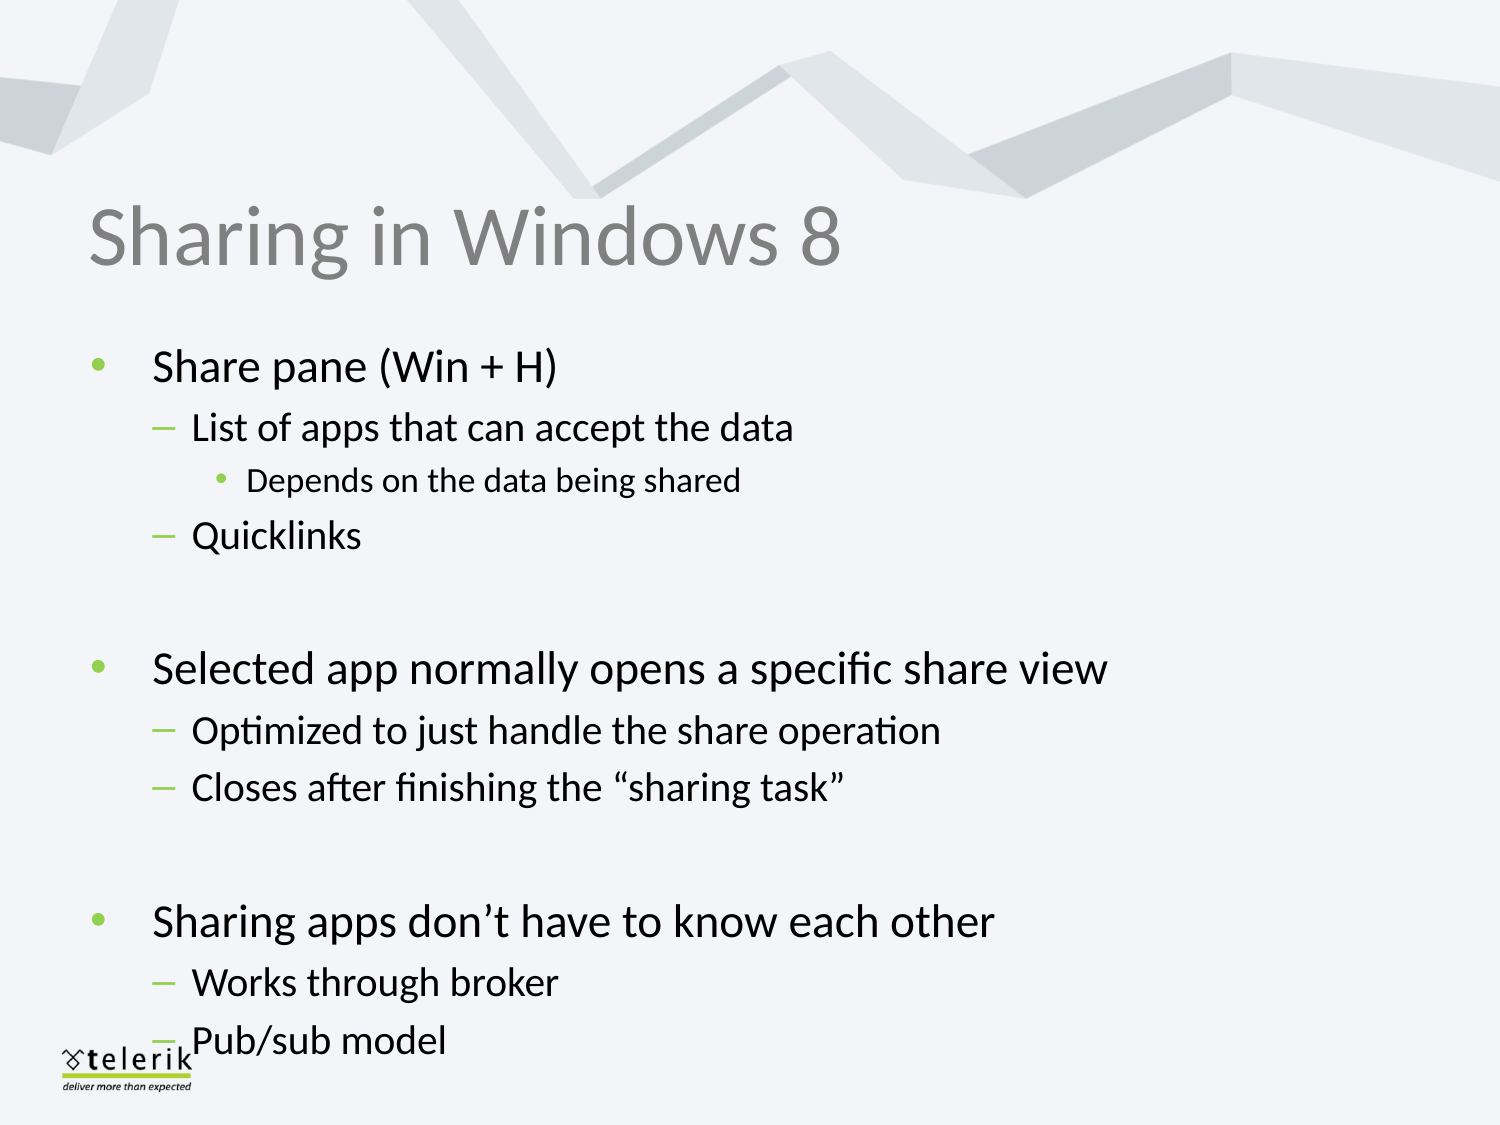

# Sharing in Windows 8
Share pane (Win + H)
List of apps that can accept the data
Depends on the data being shared
Quicklinks

Selected app normally opens a specific share view
Optimized to just handle the share operation
Closes after finishing the “sharing task”

Sharing apps don’t have to know each other
Works through broker
Pub/sub model